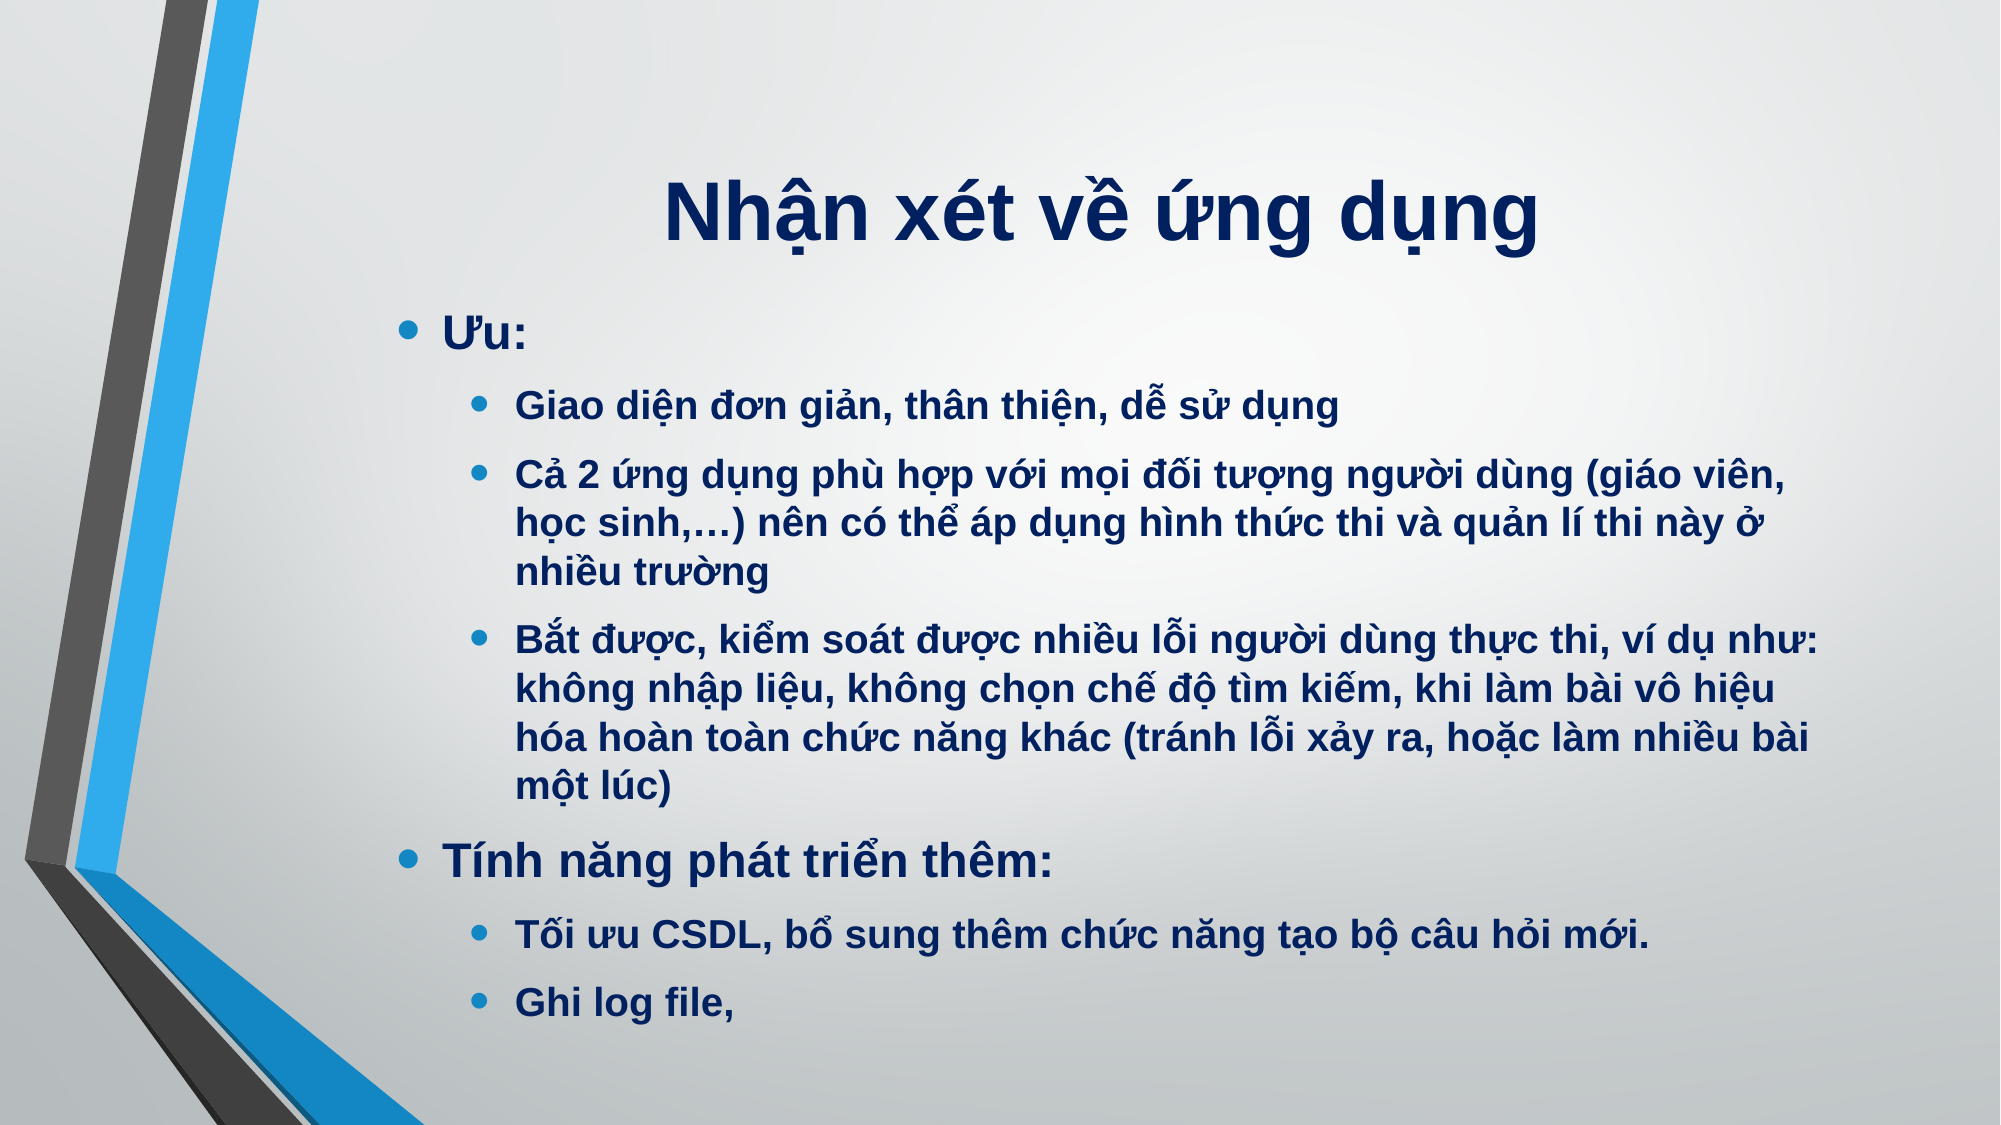

# Nhận xét về ứng dụng
Ưu:
Giao diện đơn giản, thân thiện, dễ sử dụng
Cả 2 ứng dụng phù hợp với mọi đối tượng người dùng (giáo viên, học sinh,…) nên có thể áp dụng hình thức thi và quản lí thi này ở nhiều trường
Bắt được, kiểm soát được nhiều lỗi người dùng thực thi, ví dụ như: không nhập liệu, không chọn chế độ tìm kiếm, khi làm bài vô hiệu hóa hoàn toàn chức năng khác (tránh lỗi xảy ra, hoặc làm nhiều bài một lúc)
Tính năng phát triển thêm:
Tối ưu CSDL, bổ sung thêm chức năng tạo bộ câu hỏi mới.
Ghi log file,